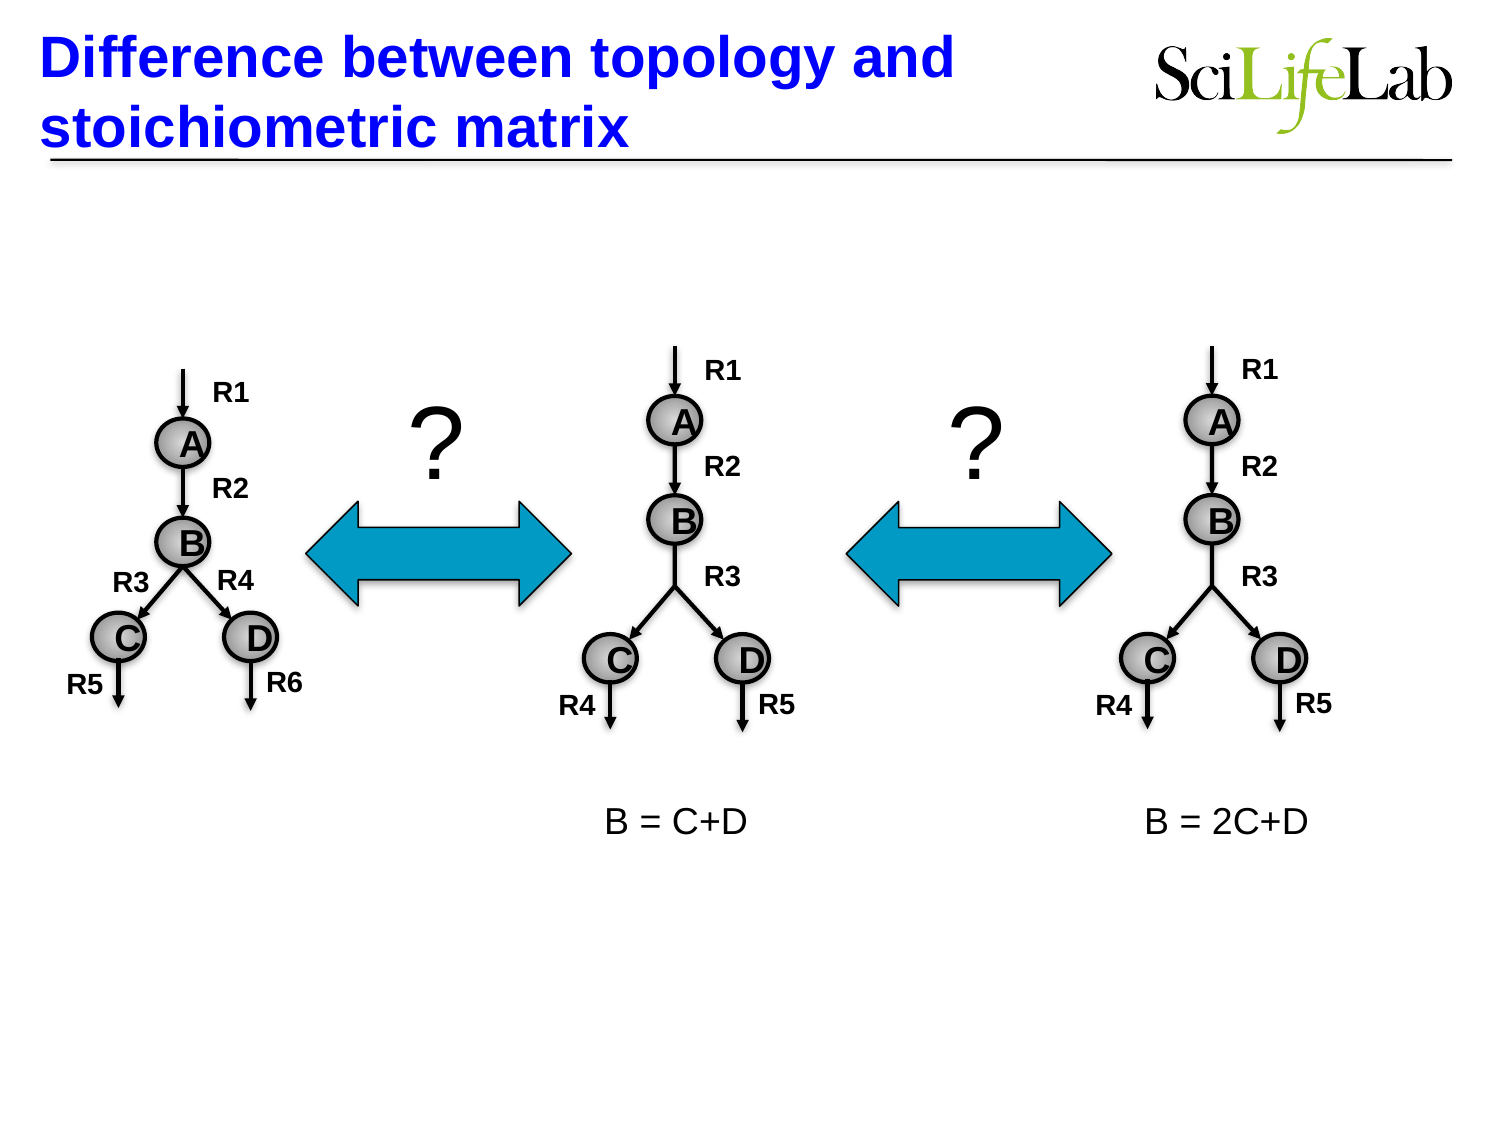

Difference between topology and stoichiometric matrix
R1
R1
R1
?
?
A
A
A
R2
R2
R2
B
B

B
R3
R3
R4
R3
C
D
C
D
C
D
R6
R5
R5
R5
R4
R4
B = C+D
B = 2C+D